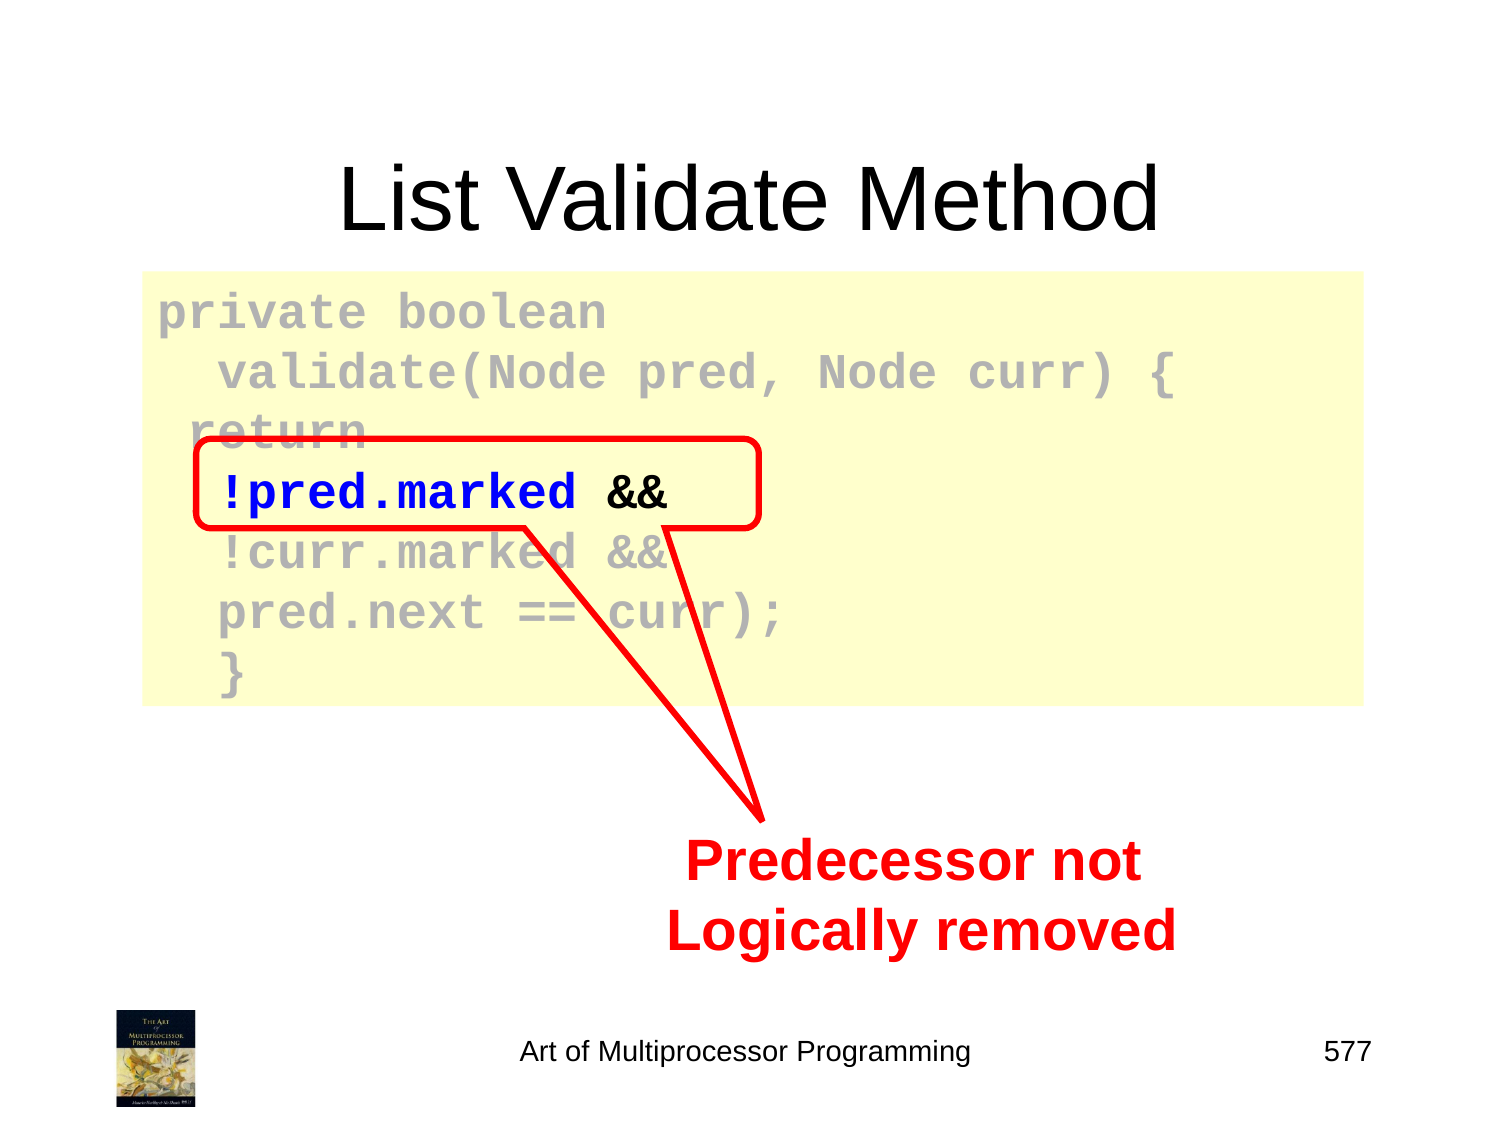

# List Validate Method
private boolean
  validate(Node pred, Node curr) {
 return
  !pred.marked &&
  !curr.marked &&
  pred.next == curr);
  }

Predecessor not
Logically removed
Art of Multiprocessor Programming
577